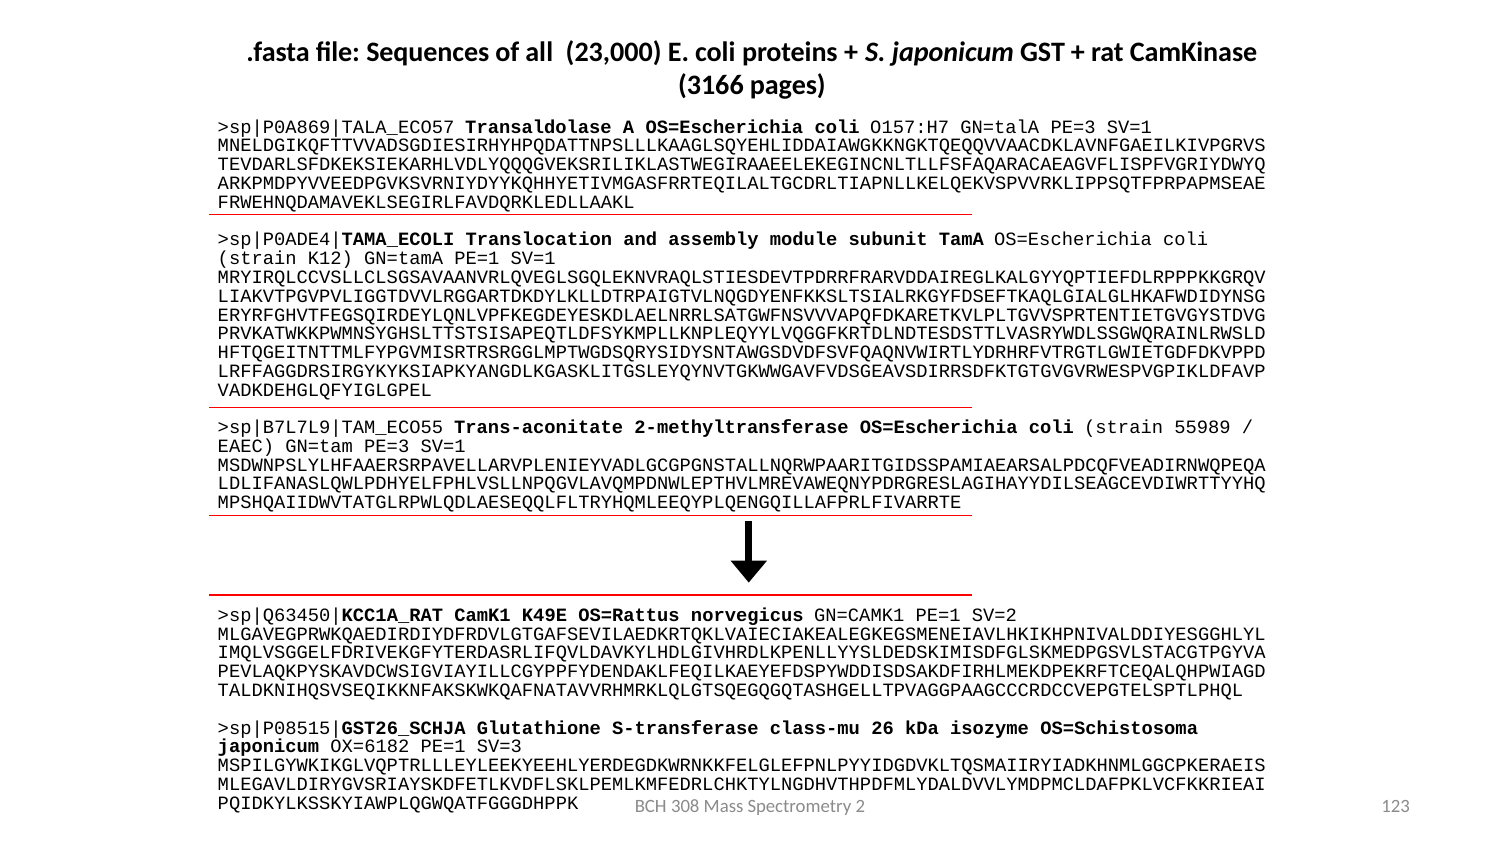

.fasta file: Sequences of all  (23,000) E. coli proteins + S. japonicum GST + rat CamKinase
(3166 pages)
>sp|P0A869|TALA_ECO57 Transaldolase A OS=Escherichia coli O157:H7 GN=talA PE=3 SV=1
MNELDGIKQFTTVVADSGDIESIRHYHPQDATTNPSLLLKAAGLSQYEHLIDDAIAWGKKNGKTQEQQVVAACDKLAVNFGAEILKIVPGRVSTEVDARLSFDKEKSIEKARHLVDLYQQQGVEKSRILIKLASTWEGIRAAEELEKEGINCNLTLLFSFAQARACAEAGVFLISPFVGRIYDWYQARKPMDPYVVEEDPGVKSVRNIYDYYKQHHYETIVMGASFRRTEQILALTGCDRLTIAPNLLKELQEKVSPVVRKLIPPSQTFPRPAPMSEAEFRWEHNQDAMAVEKLSEGIRLFAVDQRKLEDLLAAKL

>sp|P0ADE4|TAMA_ECOLI Translocation and assembly module subunit TamA OS=Escherichia coli (strain K12) GN=tamA PE=1 SV=1
MRYIRQLCCVSLLCLSGSAVAANVRLQVEGLSGQLEKNVRAQLSTIESDEVTPDRRFRARVDDAIREGLKALGYYQPTIEFDLRPPPKKGRQVLIAKVTPGVPVLIGGTDVVLRGGARTDKDYLKLLDTRPAIGTVLNQGDYENFKKSLTSIALRKGYFDSEFTKAQLGIALGLHKAFWDIDYNSGERYRFGHVTFEGSQIRDEYLQNLVPFKEGDEYESKDLAELNRRLSATGWFNSVVVAPQFDKARETKVLPLTGVVSPRTENTIETGVGYSTDVGPRVKATWKKPWMNSYGHSLTTSTSISAPEQTLDFSYKMPLLKNPLEQYYLVQGGFKRTDLNDTESDSTTLVASRYWDLSSGWQRAINLRWSLDHFTQGEITNTTMLFYPGVMISRTRSRGGLMPTWGDSQRYSIDYSNTAWGSDVDFSVFQAQNVWIRTLYDRHRFVTRGTLGWIETGDFDKVPPDLRFFAGGDRSIRGYKYKSIAPKYANGDLKGASKLITGSLEYQYNVTGKWWGAVFVDSGEAVSDIRRSDFKTGTGVGVRWESPVGPIKLDFAVPVADKDEHGLQFYIGLGPEL

>sp|B7L7L9|TAM_ECO55 Trans-aconitate 2-methyltransferase OS=Escherichia coli (strain 55989 / EAEC) GN=tam PE=3 SV=1
MSDWNPSLYLHFAAERSRPAVELLARVPLENIEYVADLGCGPGNSTALLNQRWPAARITGIDSSPAMIAEARSALPDCQFVEADIRNWQPEQALDLIFANASLQWLPDHYELFPHLVSLLNPQGVLAVQMPDNWLEPTHVLMREVAWEQNYPDRGRESLAGIHAYYDILSEAGCEVDIWRTTYYHQMPSHQAIIDWVTATGLRPWLQDLAESEQQLFLTRYHQMLEEQYPLQENGQILLAFPRLFIVARRTE

>sp|Q63450|KCC1A_RAT CamK1 K49E OS=Rattus norvegicus GN=CAMK1 PE=1 SV=2
MLGAVEGPRWKQAEDIRDIYDFRDVLGTGAFSEVILAEDKRTQKLVAIECIAKEALEGKEGSMENEIAVLHKIKHPNIVALDDIYESGGHLYLIMQLVSGGELFDRIVEKGFYTERDASRLIFQVLDAVKYLHDLGIVHRDLKPENLLYYSLDEDSKIMISDFGLSKMEDPGSVLSTACGTPGYVAPEVLAQKPYSKAVDCWSIGVIAYILLCGYPPFYDENDAKLFEQILKAEYEFDSPYWDDISDSAKDFIRHLMEKDPEKRFTCEQALQHPWIAGDTALDKNIHQSVSEQIKKNFAKSKWKQAFNATAVVRHMRKLQLGTSQEGQGQTASHGELLTPVAGGPAAGCCCRDCCVEPGTELSPTLPHQL

>sp|P08515|GST26_SCHJA Glutathione S-transferase class-mu 26 kDa isozyme OS=Schistosoma japonicum OX=6182 PE=1 SV=3
MSPILGYWKIKGLVQPTRLLLEYLEEKYEEHLYERDEGDKWRNKKFELGLEFPNLPYYIDGDVKLTQSMAIIRYIADKHNMLGGCPKERAEISMLEGAVLDIRYGVSRIAYSKDFETLKVDFLSKLPEMLKMFEDRLCHKTYLNGDHVTHPDFMLYDALDVVLYMDPMCLDAFPKLVCFKKRIEAIPQIDKYLKSSKYIAWPLQGWQATFGGGDHPPK

BCH 308 Mass Spectrometry 2
123